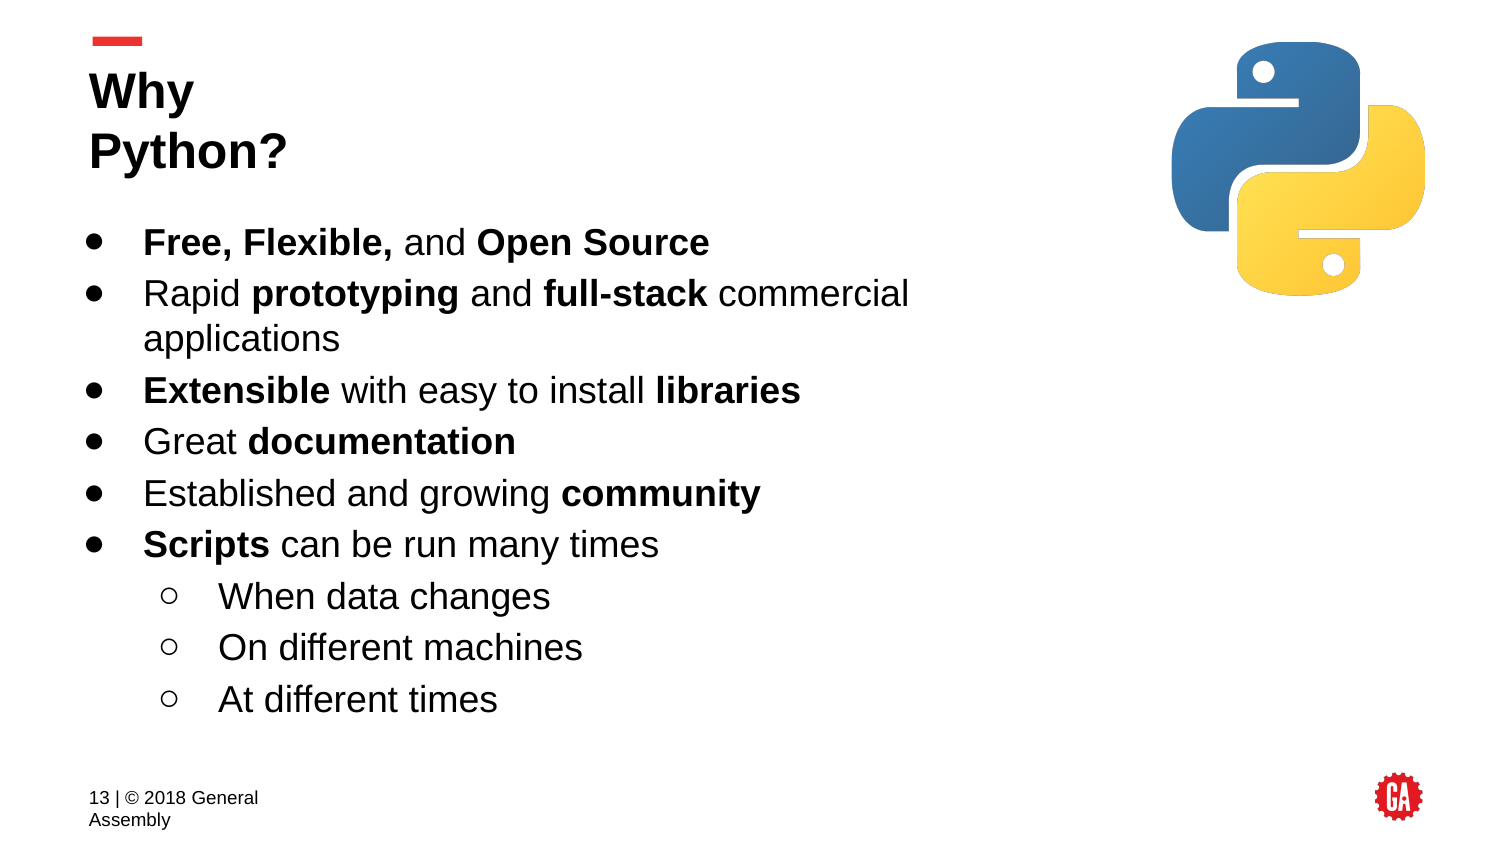

# Why Python?
Free, Flexible, and Open Source
Rapid prototyping and full-stack commercial applications
Extensible with easy to install libraries
Great documentation
Established and growing community
Scripts can be run many times
When data changes
On diﬀerent machines
At diﬀerent times
13 | © 2018 General Assembly